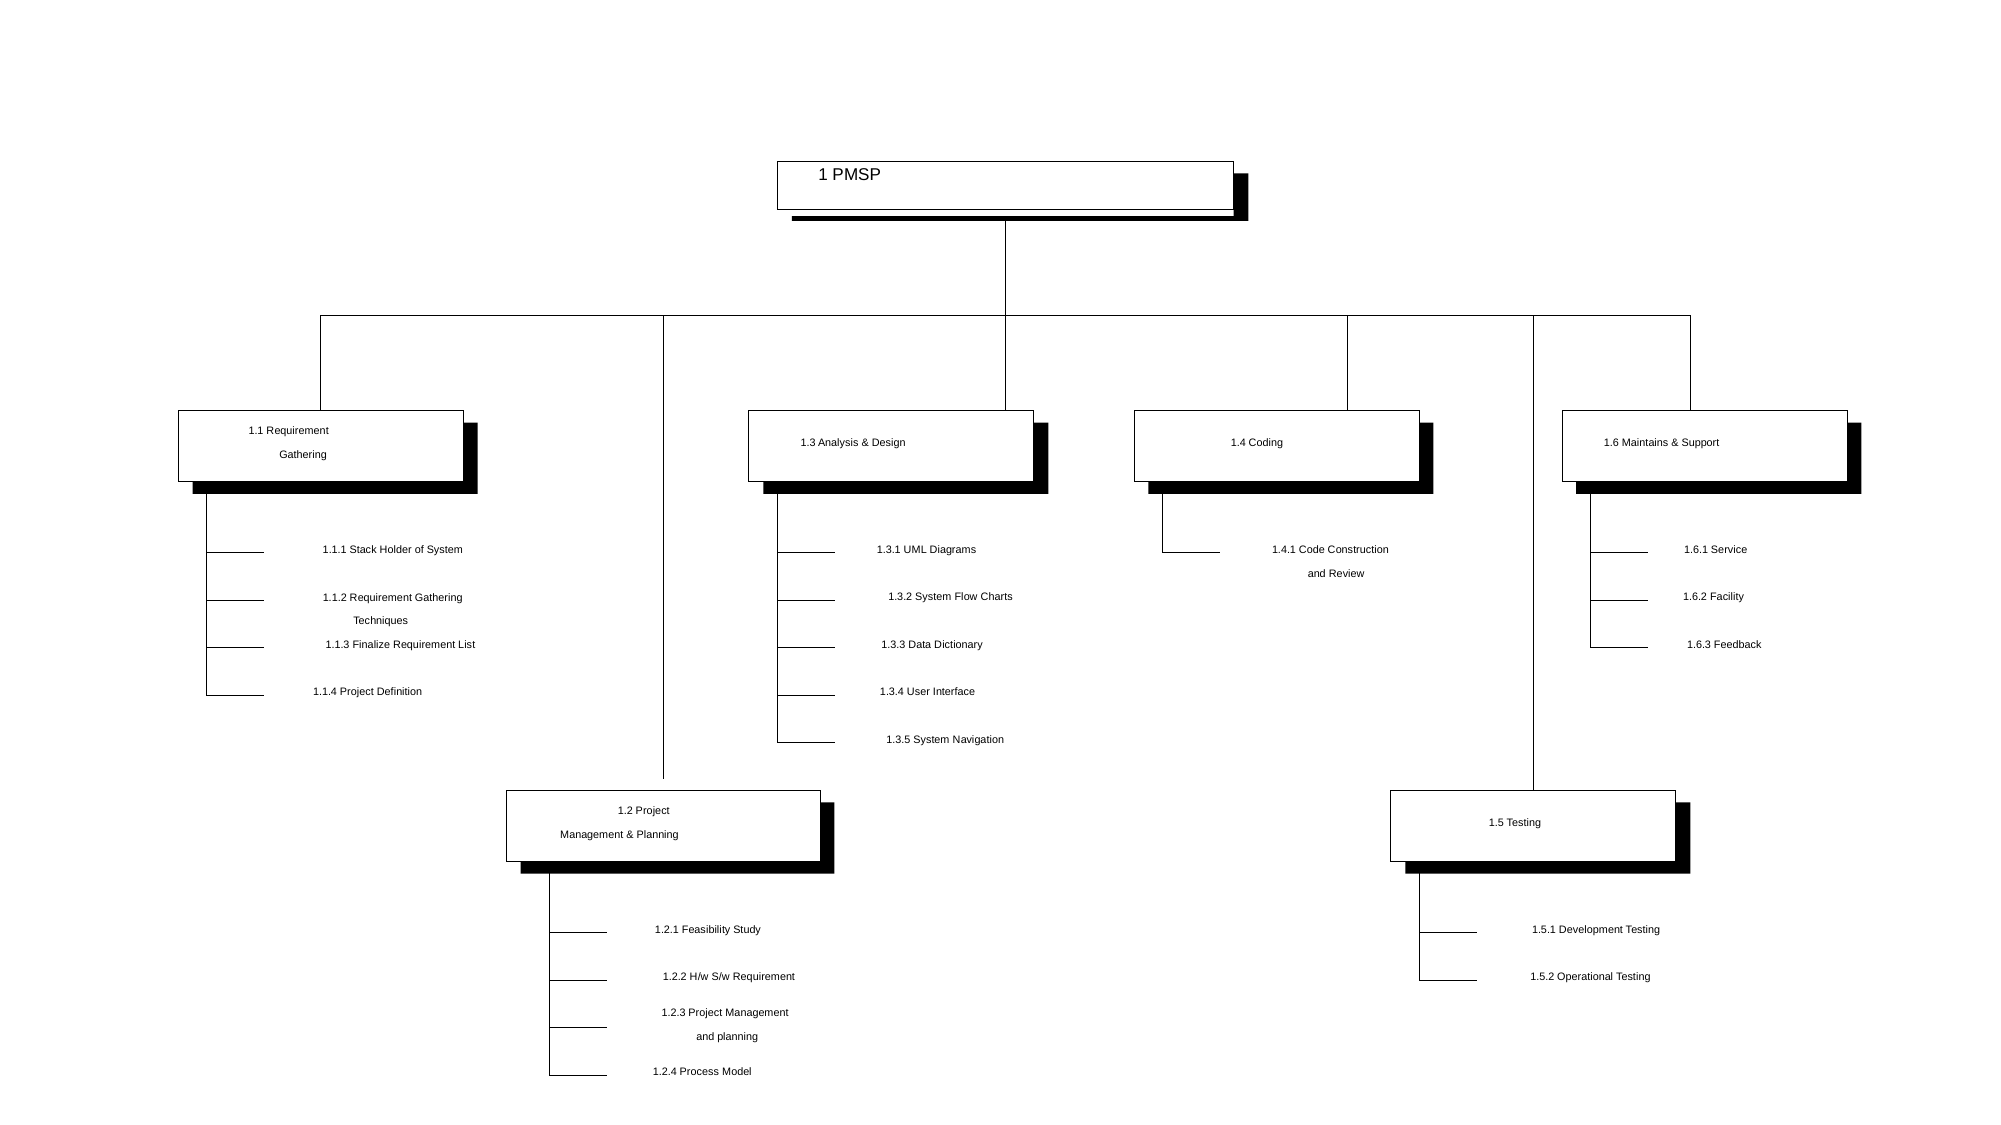

1 PMSP

1.1 Requirement
1.3 Analysis & Design
1.4 Coding
1.6 Maintains & Support
Gathering
1.1.1 Stack Holder of System
1.3.1 UML Diagrams
1.6.1 Service
1.4.1 Code Construction
   and Review
1.3.2 System Flow Charts
1.6.2 Facility
1.1.2 Requirement Gathering
   Techniques
1.1.3 Finalize Requirement List
1.3.3 Data Dictionary
1.6.3 Feedback
1.1.4 Project Definition
1.3.4 User Interface
1.3.5 System Navigation

1.2 Project
1.5 Testing
Management & Planning
1.2.1 Feasibility Study
1.5.1 Development Testing
1.2.2 H/w S/w Requirement
1.5.2 Operational Testing
1.2.3 Project Management
   and planning
1.2.4 Process Model